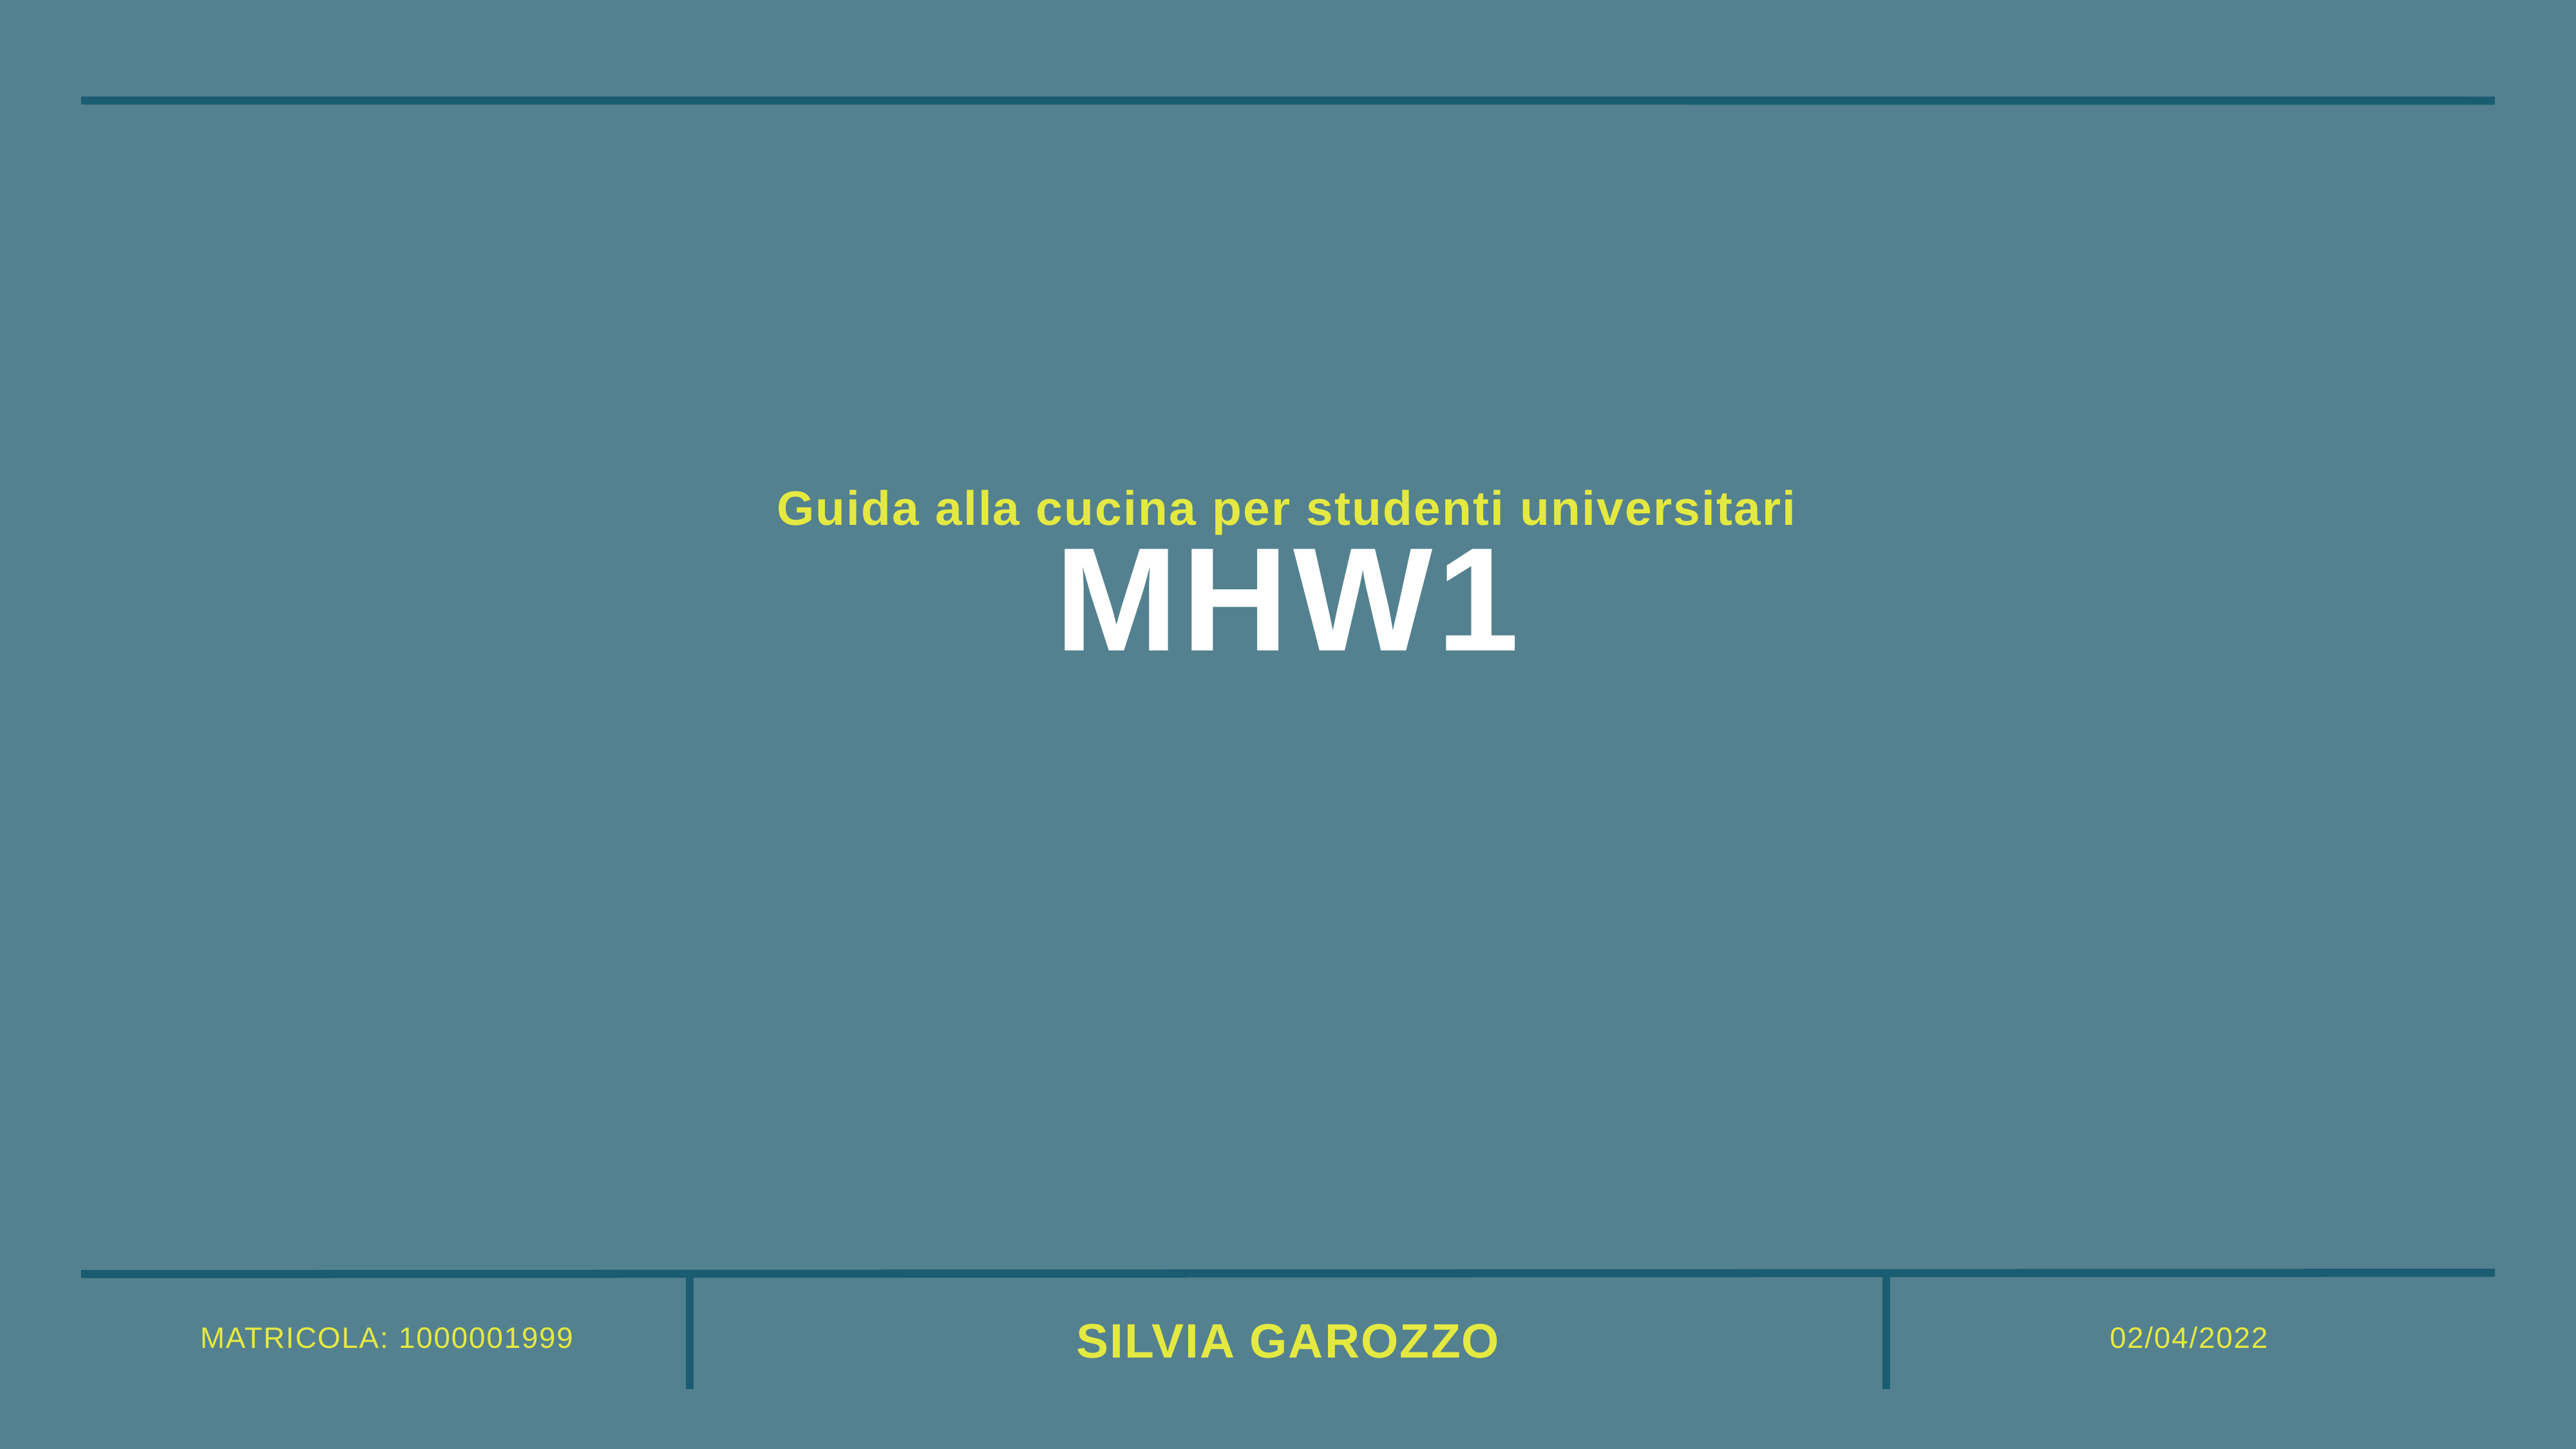

Guida alla cucina per studenti universitari
# mhw1
SILVIA GAROZZO
Matricola: 1000001999
02/04/2022